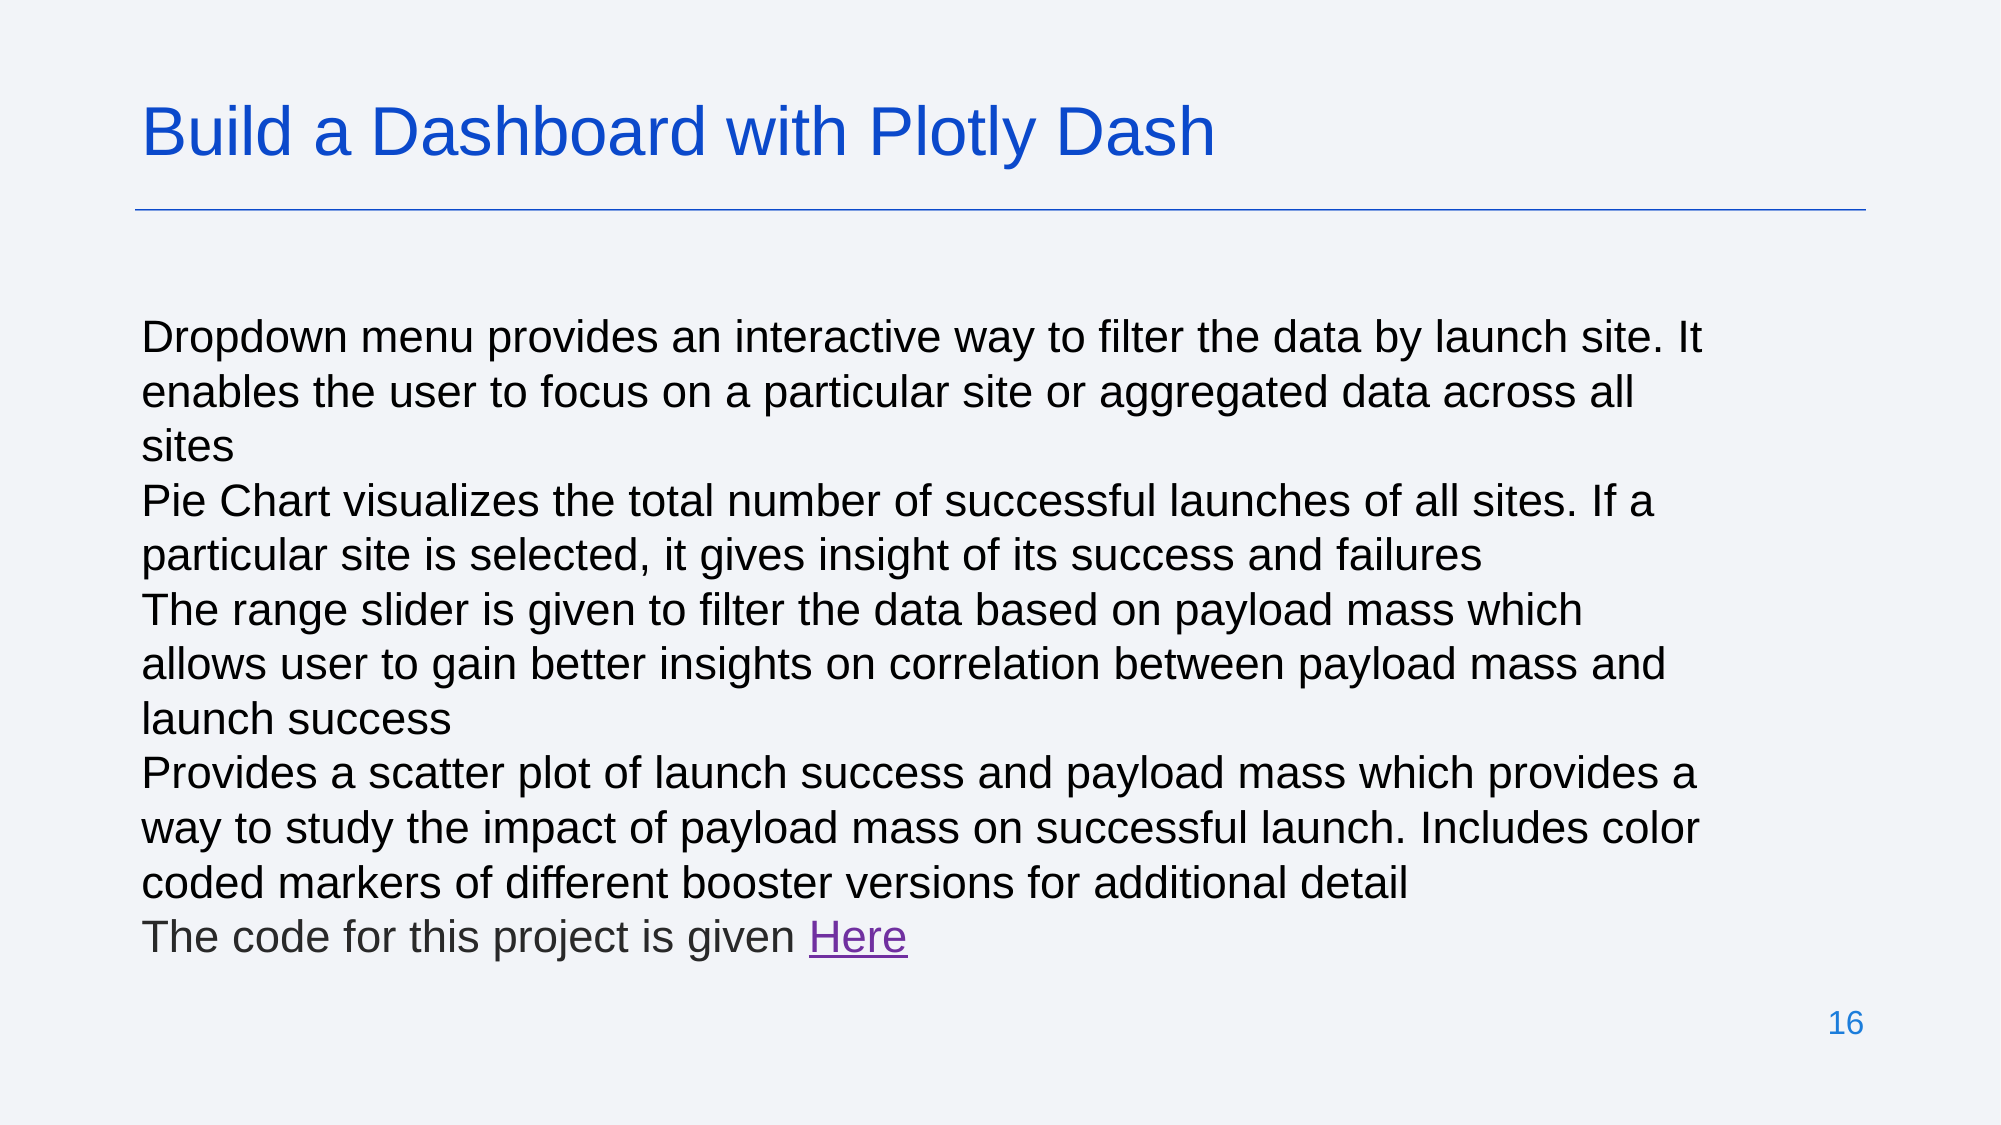

Build a Dashboard with Plotly Dash
Dropdown menu provides an interactive way to filter the data by launch site. It enables the user to focus on a particular site or aggregated data across all sites
Pie Chart visualizes the total number of successful launches of all sites. If a particular site is selected, it gives insight of its success and failures
The range slider is given to filter the data based on payload mass which allows user to gain better insights on correlation between payload mass and launch success
Provides a scatter plot of launch success and payload mass which provides a way to study the impact of payload mass on successful launch. Includes color coded markers of different booster versions for additional detail
The code for this project is given Here

16